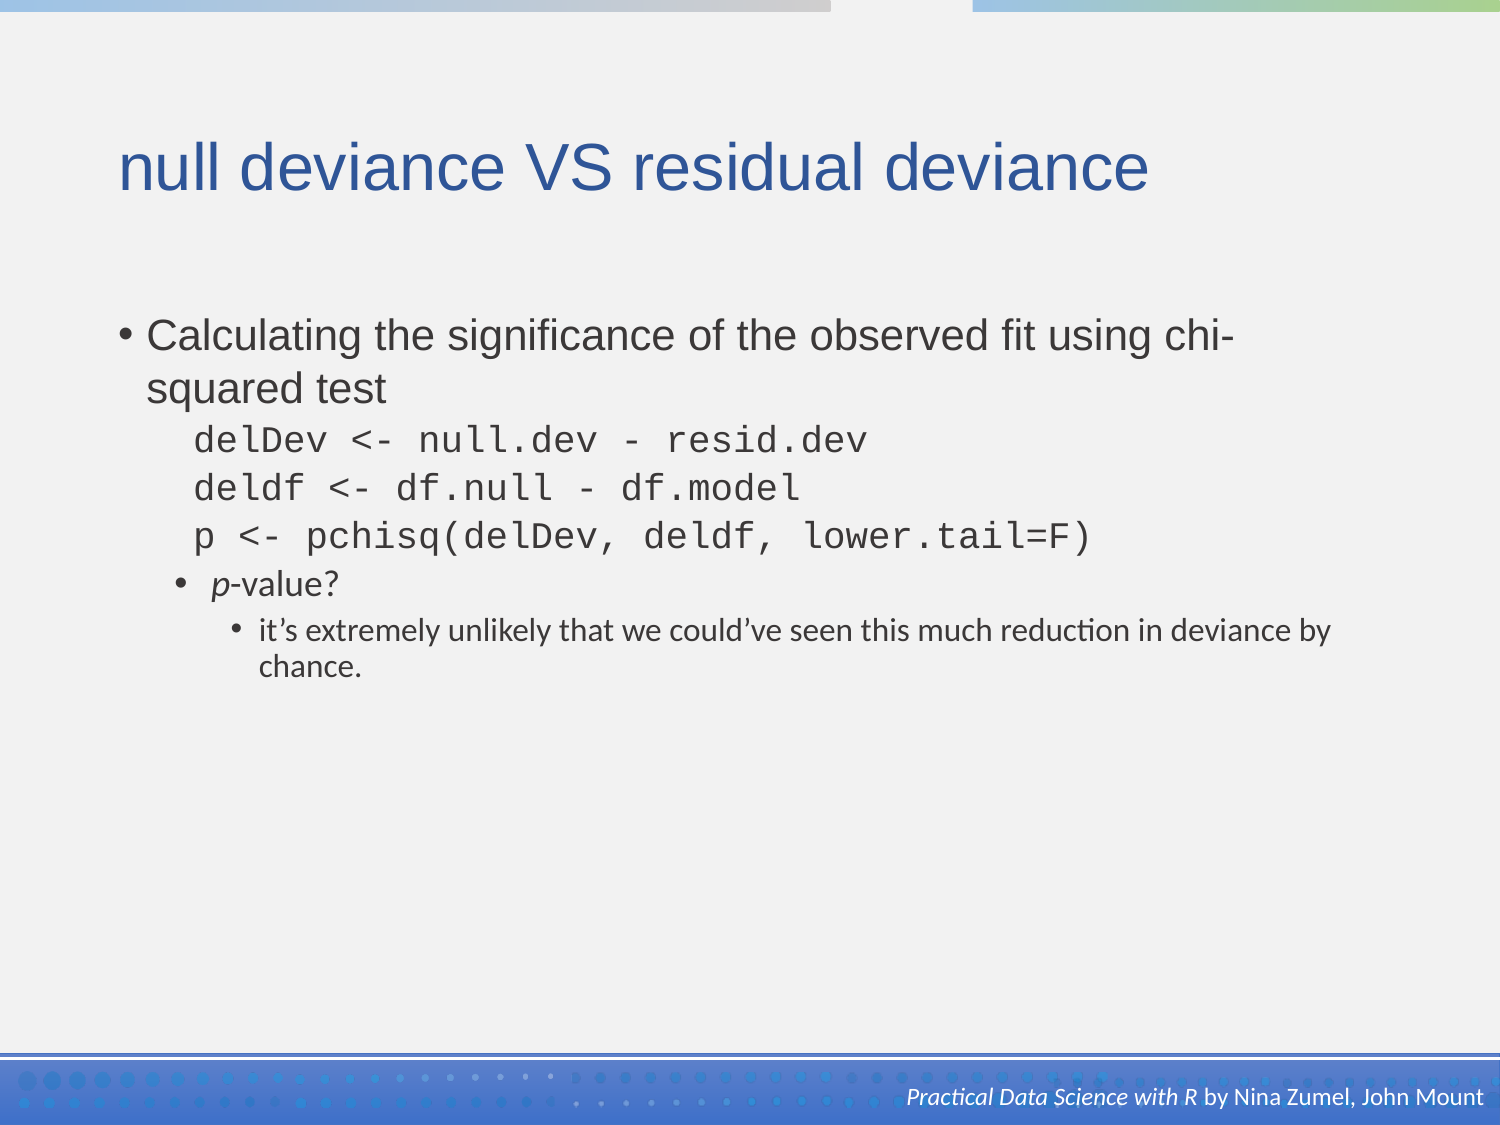

# null deviance VS residual deviance
Calculating the significance of the observed fit using chi-squared test
delDev <- null.dev - resid.dev
deldf <- df.null - df.model
p <- pchisq(delDev, deldf, lower.tail=F)
 p-value?
it’s extremely unlikely that we could’ve seen this much reduction in deviance by chance.
Practical Data Science with R by Nina Zumel, John Mount